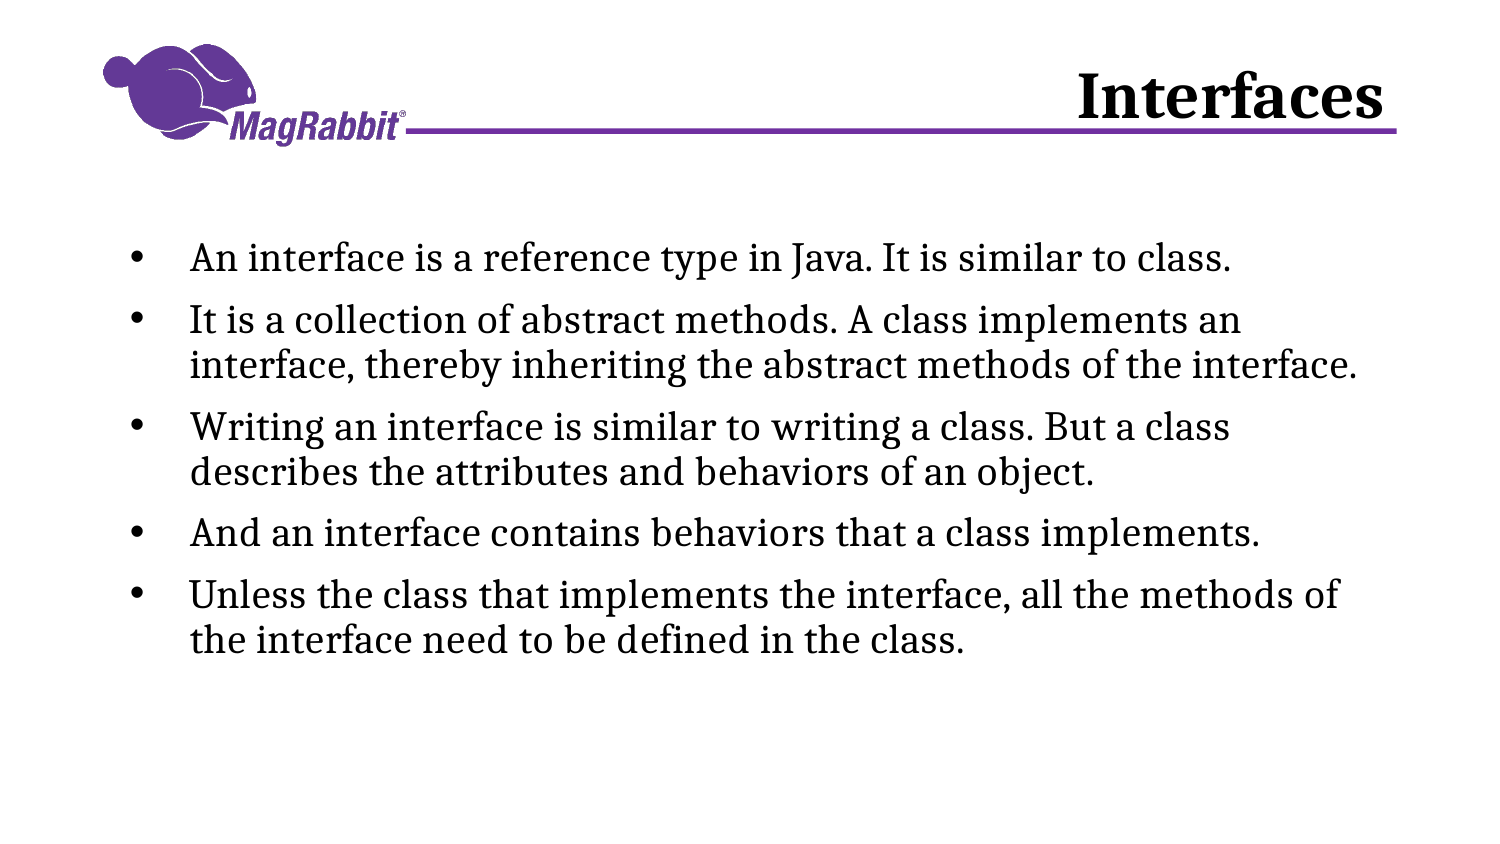

# Interfaces
An interface is a reference type in Java. It is similar to class.
It is a collection of abstract methods. A class implements an interface, thereby inheriting the abstract methods of the interface.
Writing an interface is similar to writing a class. But a class describes the attributes and behaviors of an object.
And an interface contains behaviors that a class implements.
Unless the class that implements the interface, all the methods of the interface need to be defined in the class.